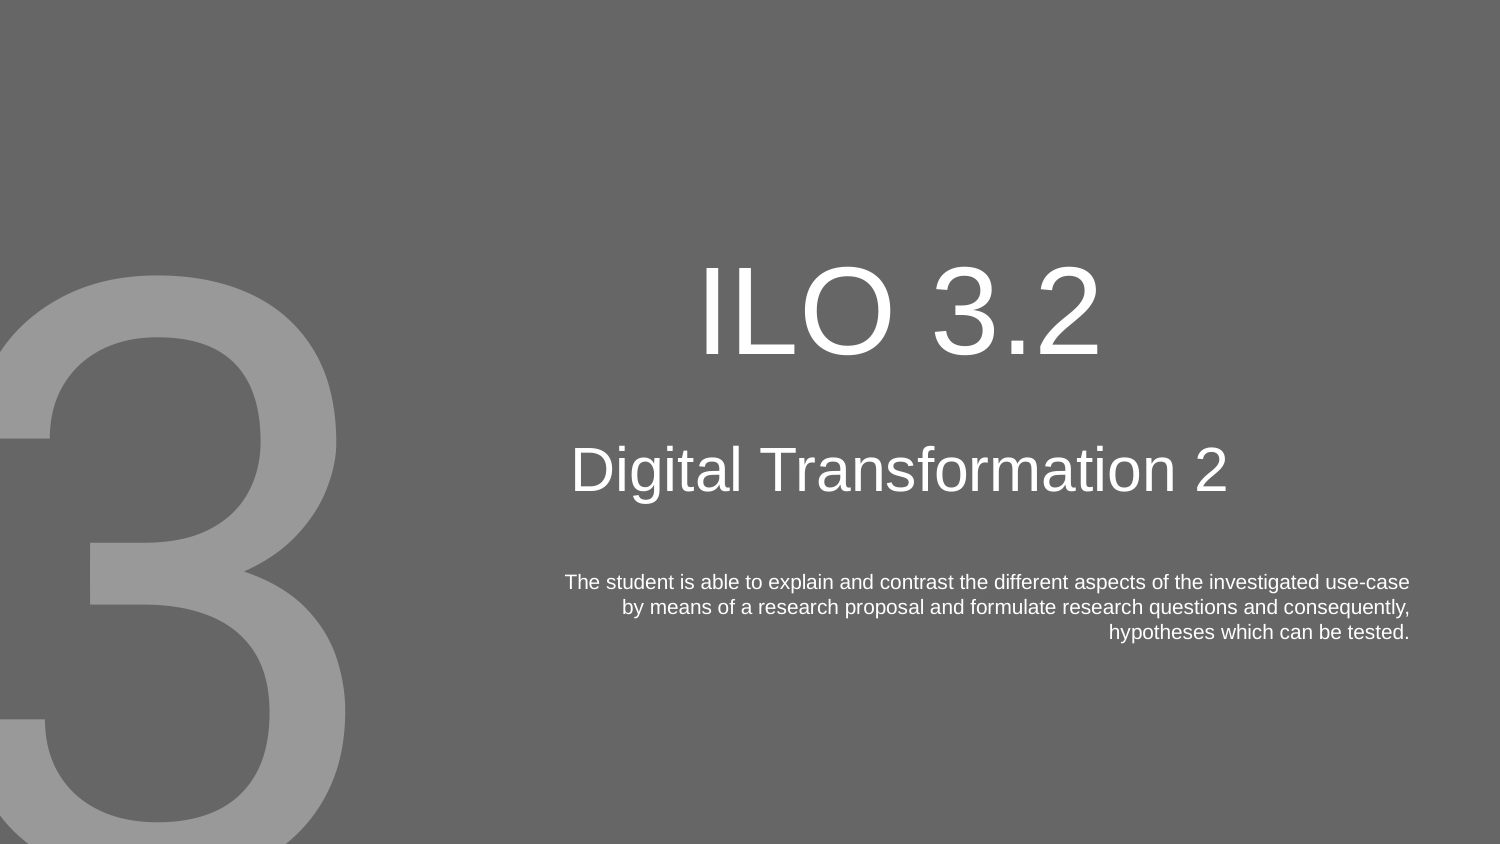

3
# ILO 3.2
Digital Transformation 2
The student is able to explain and contrast the different aspects of the investigated use-case by means of a research proposal and formulate research questions and consequently, hypotheses which can be tested.